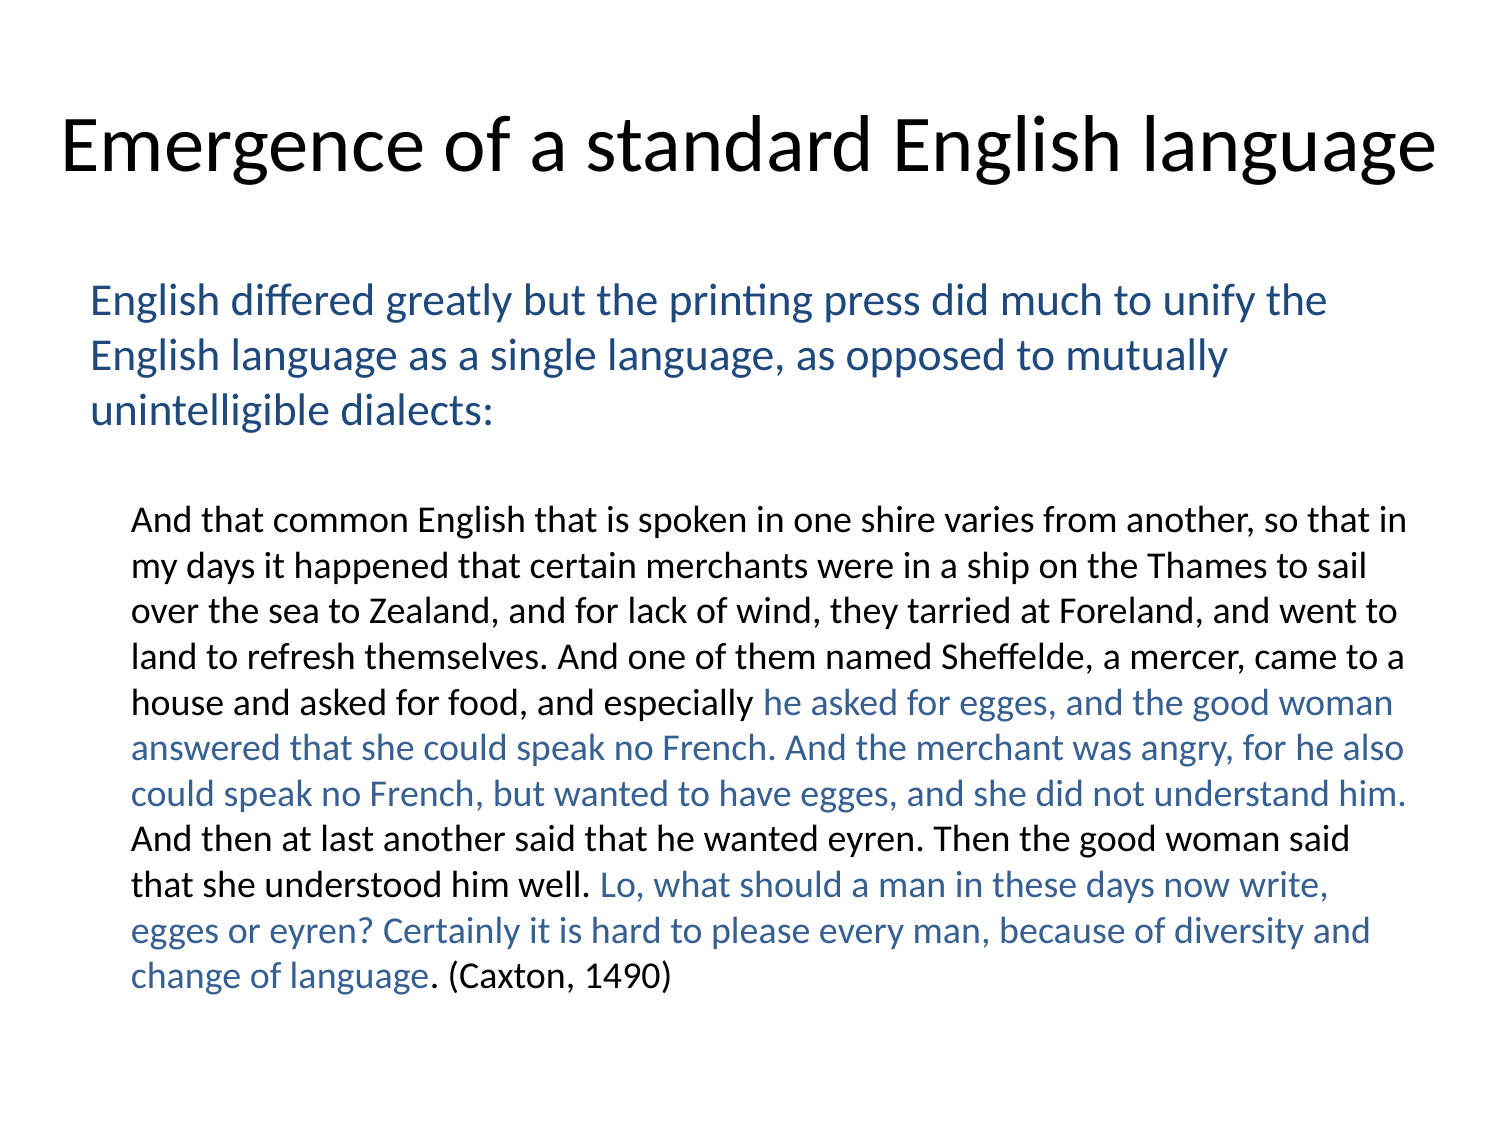

# Emergence of a standard English language
English differed greatly but the printing press did much to unify the English language as a single language, as opposed to mutually unintelligible dialects:

And that common English that is spoken in one shire varies from another, so that in my days it happened that certain merchants were in a ship on the Thames to sail over the sea to Zealand, and for lack of wind, they tarried at Foreland, and went to land to refresh themselves. And one of them named Sheffelde, a mercer, came to a house and asked for food, and especially he asked for egges, and the good woman answered that she could speak no French. And the merchant was angry, for he also could speak no French, but wanted to have egges, and she did not understand him. And then at last another said that he wanted eyren. Then the good woman said that she understood him well. Lo, what should a man in these days now write, egges or eyren? Certainly it is hard to please every man, because of diversity and change of language. (Caxton, 1490)